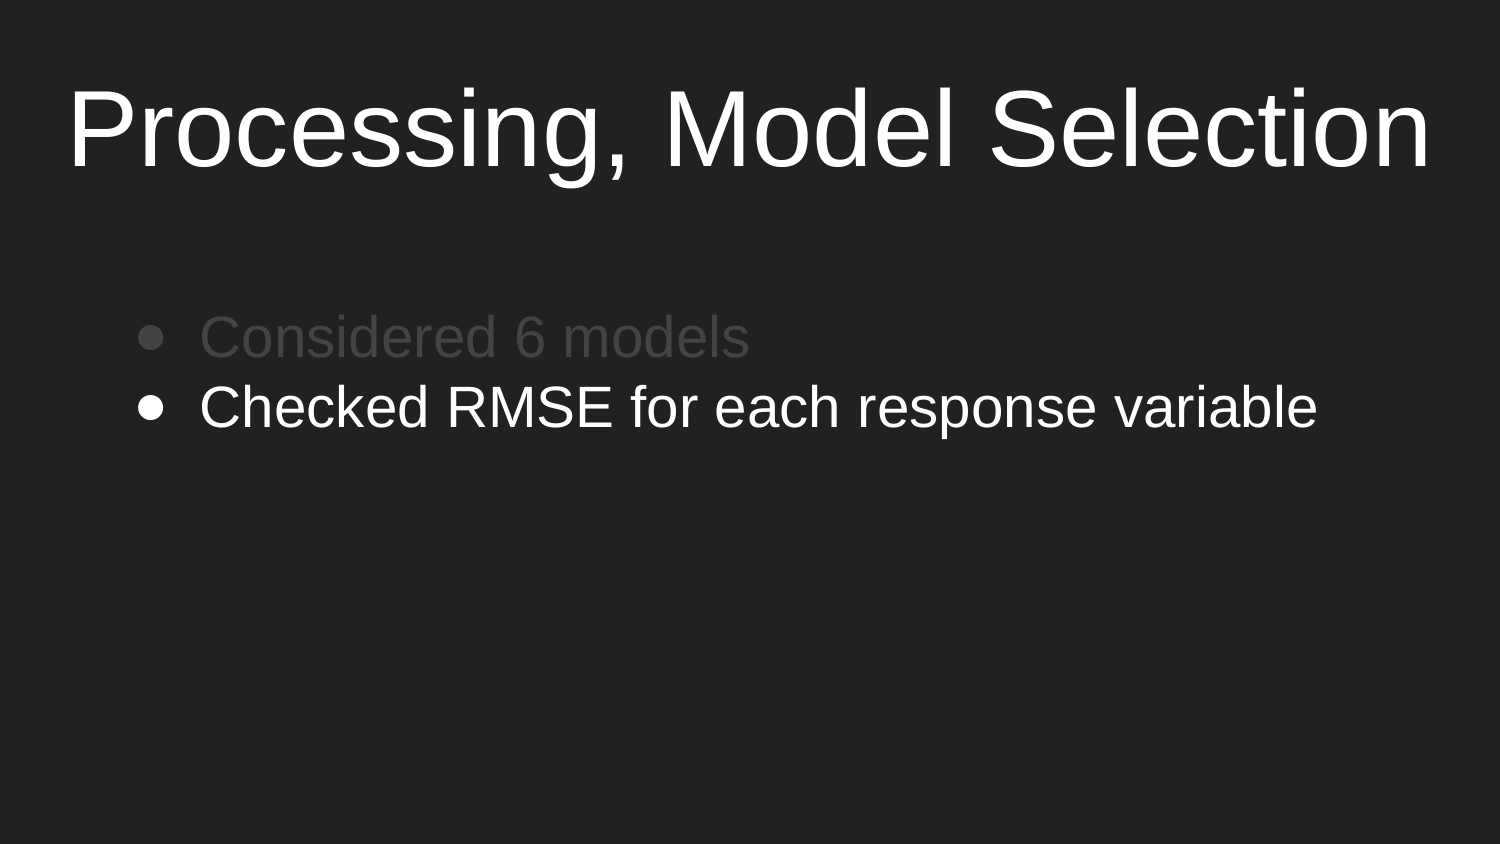

Processing, Model Selection
Considered 6 models
Checked RMSE for each response variable